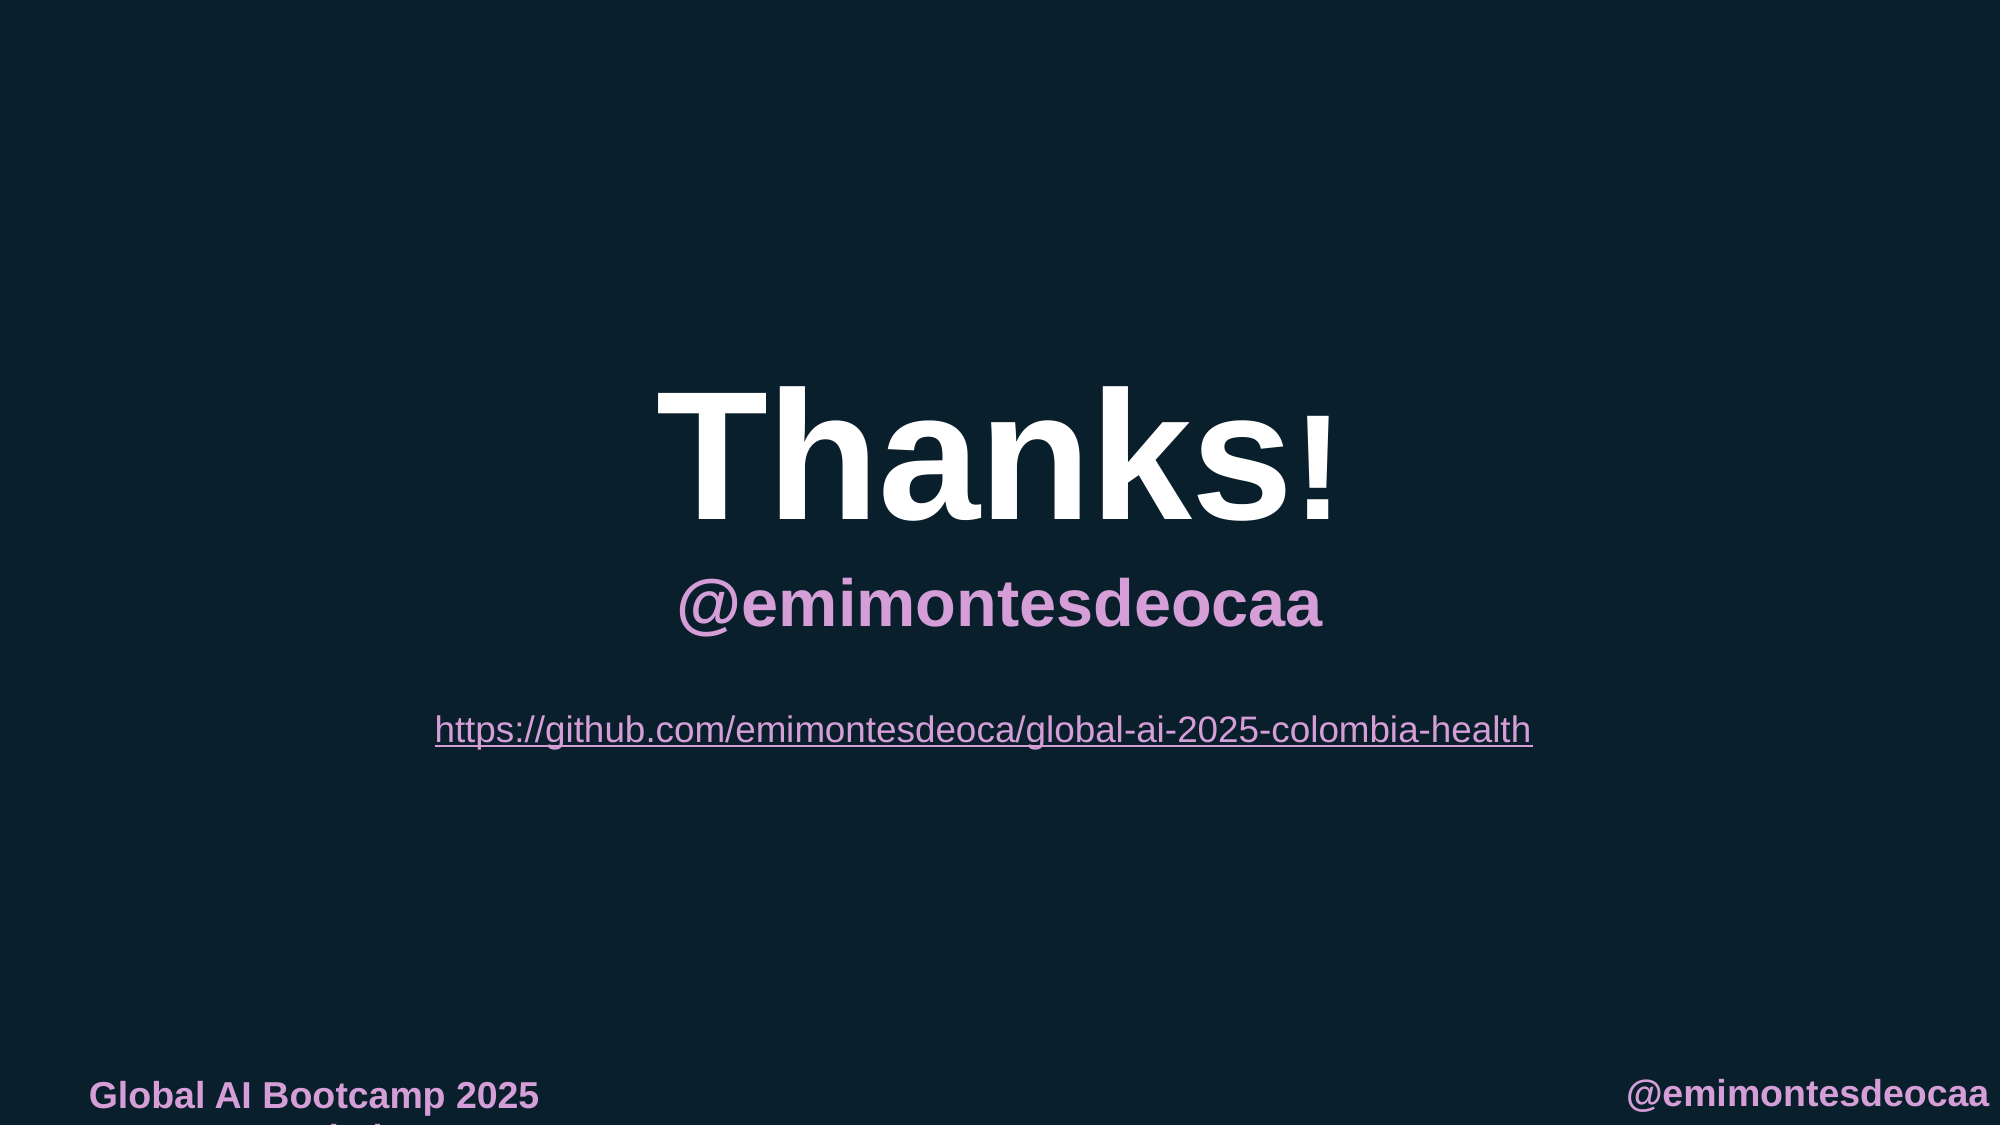

# Thanks!
@emimontesdeocaa
https://github.com/emimontesdeoca/global-ai-2025-colombia-health

@emimontesdeocaa
Global AI Bootcamp 2025 Bangkok